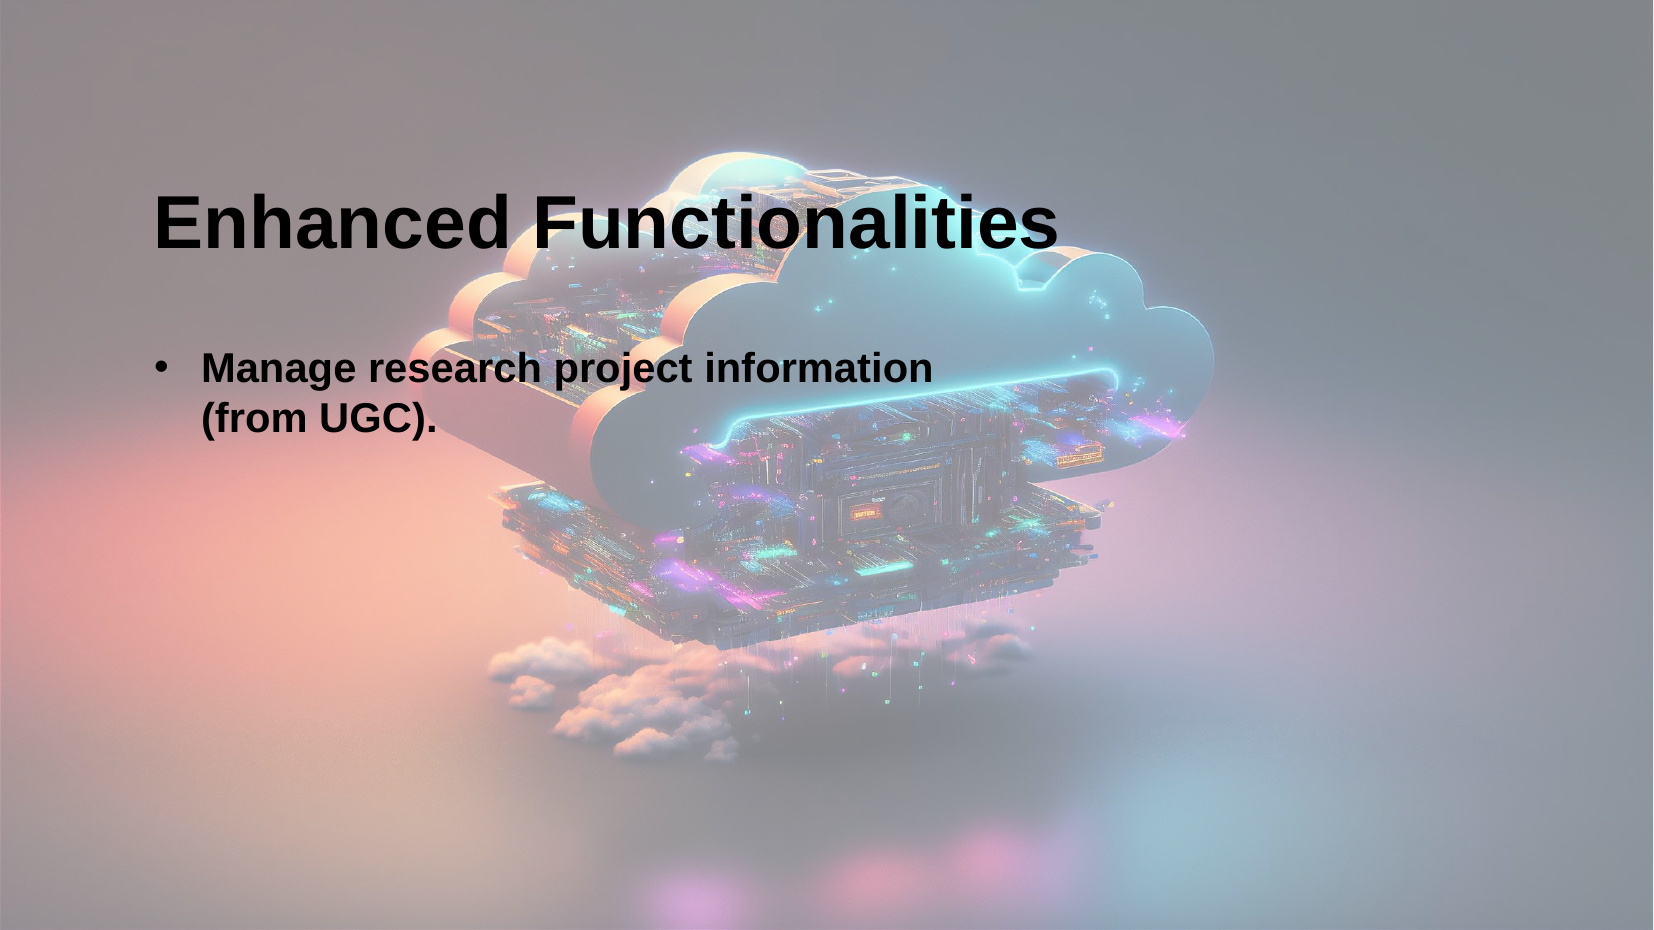

Enhanced Functionalities
Manage research project information (from UGC).